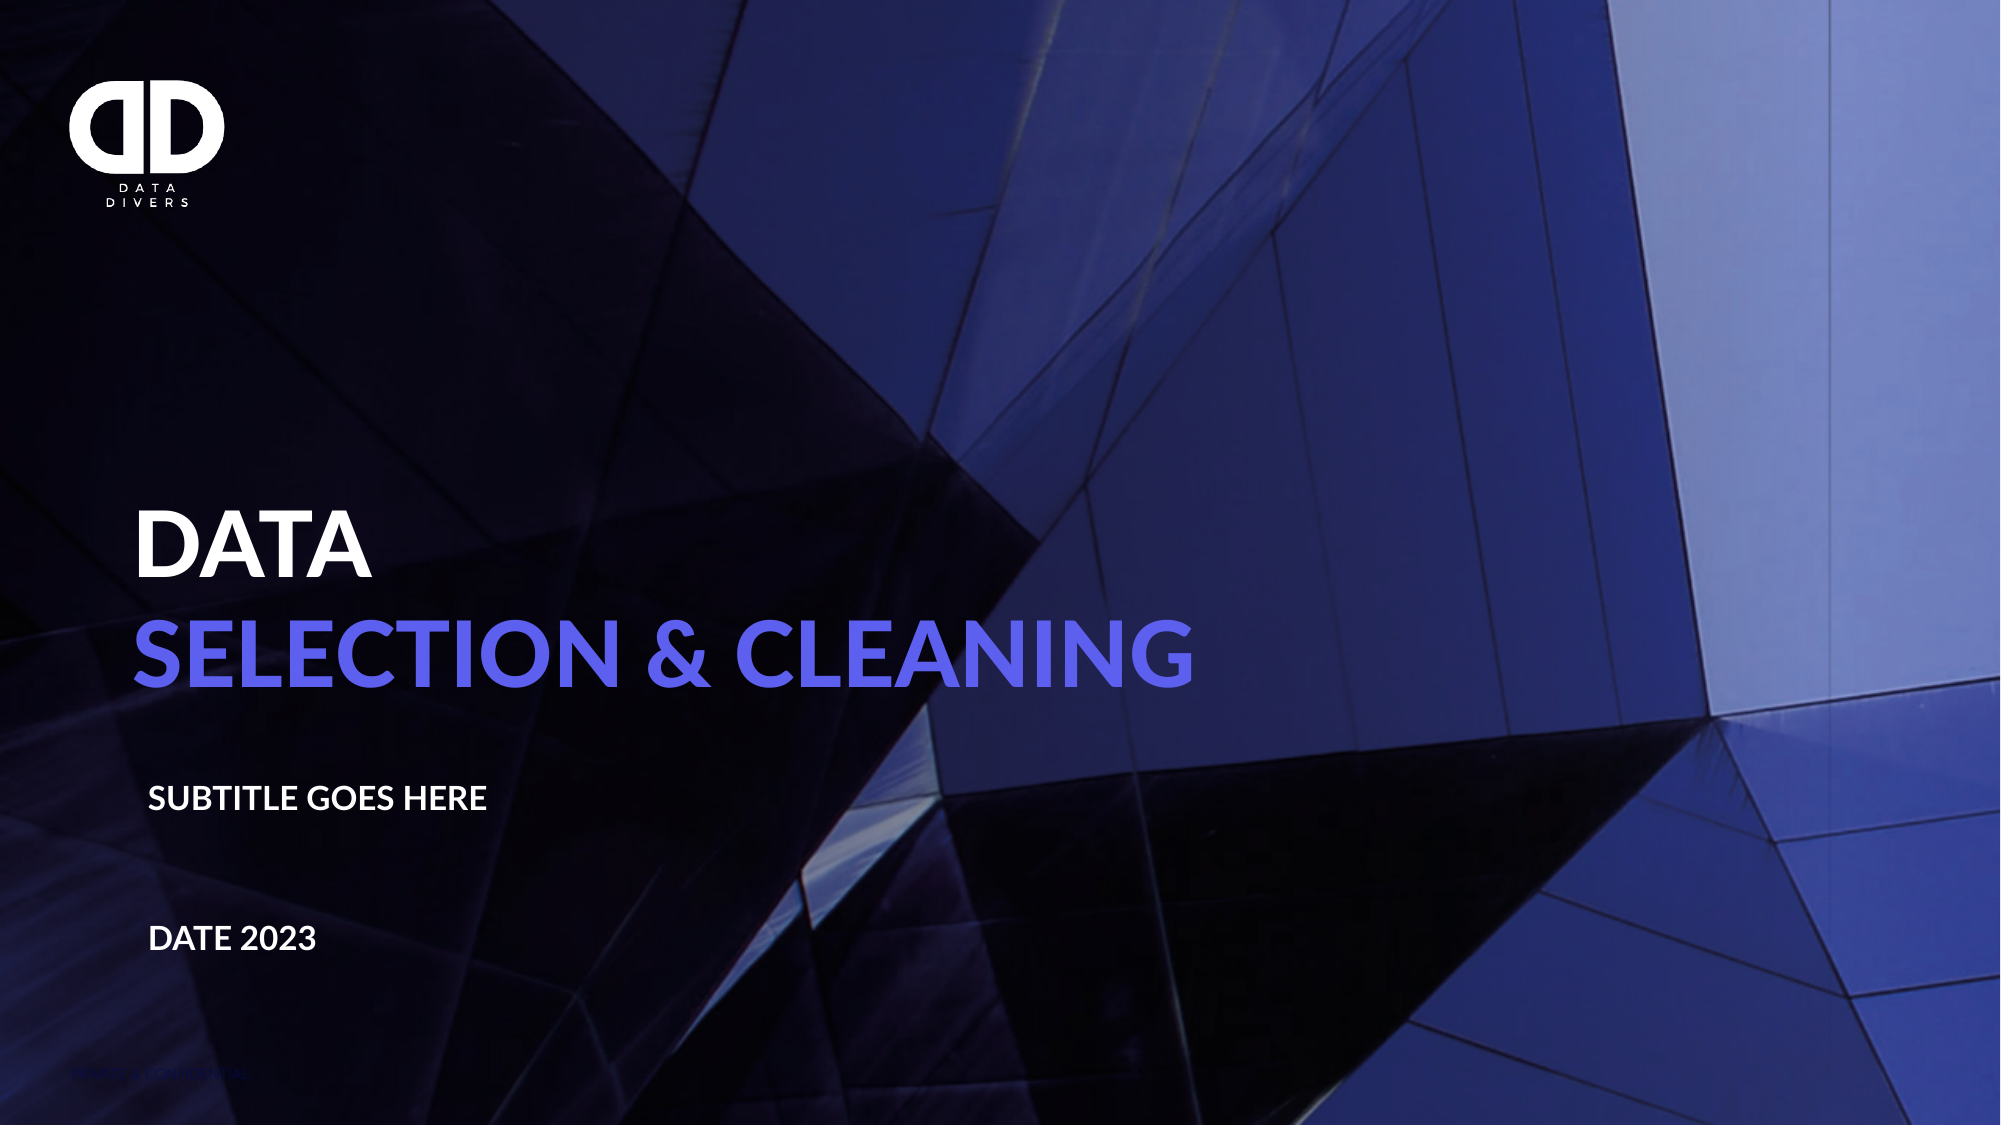

# DATA SELECTION & CLEANING

SUBTITLE GOES HERE

DATE 2023